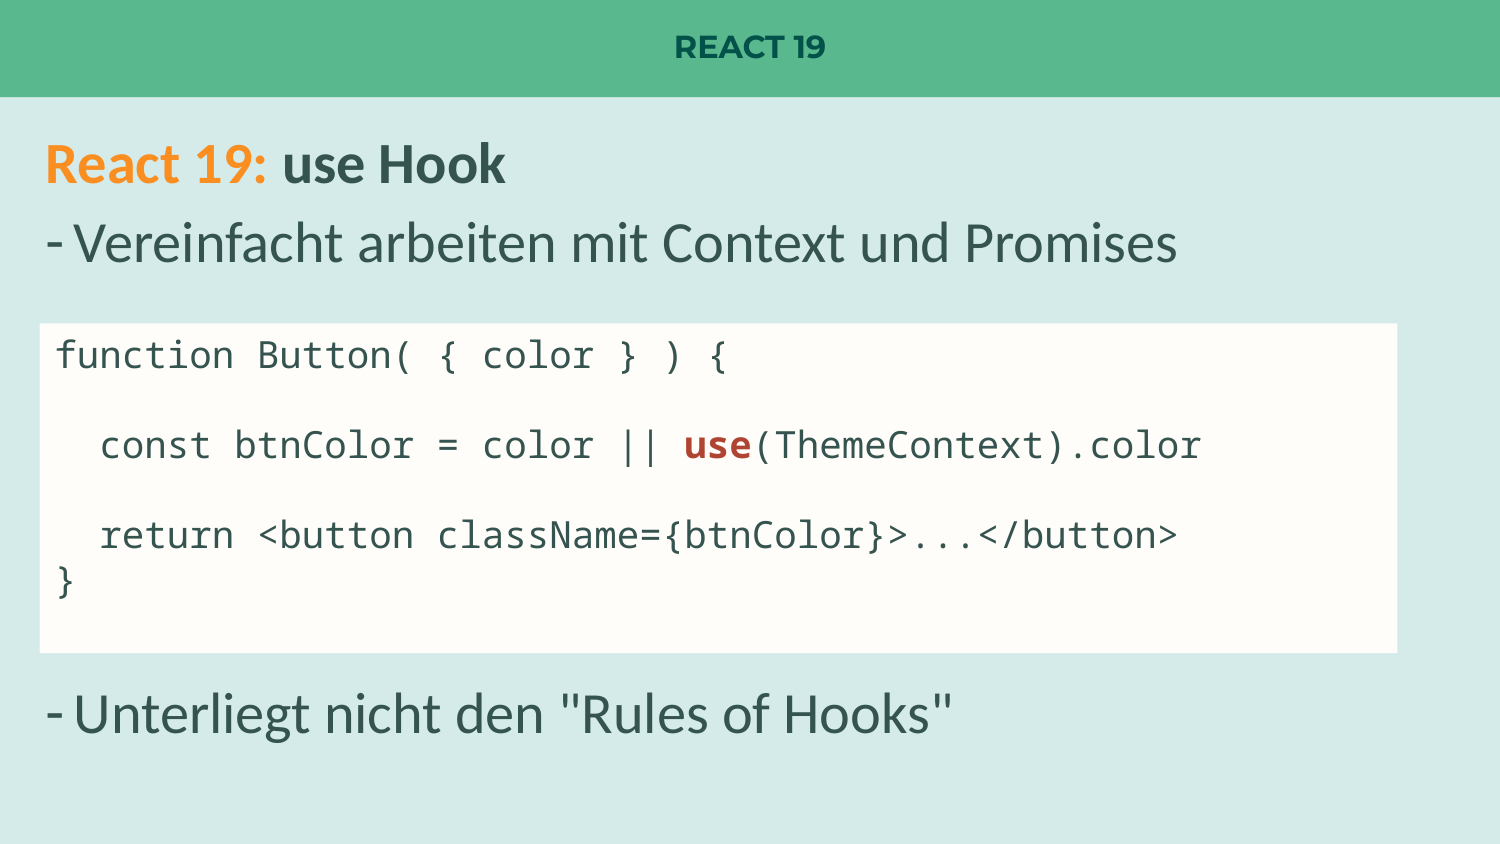

# React 19
React 19: use Hook
Vereinfacht arbeiten mit Context und Promises

Unterliegt nicht den "Rules of Hooks"
function Button( { color } ) {

  const btnColor = color || use(ThemeContext).color

  return <button className={btnColor}>...</button>
}